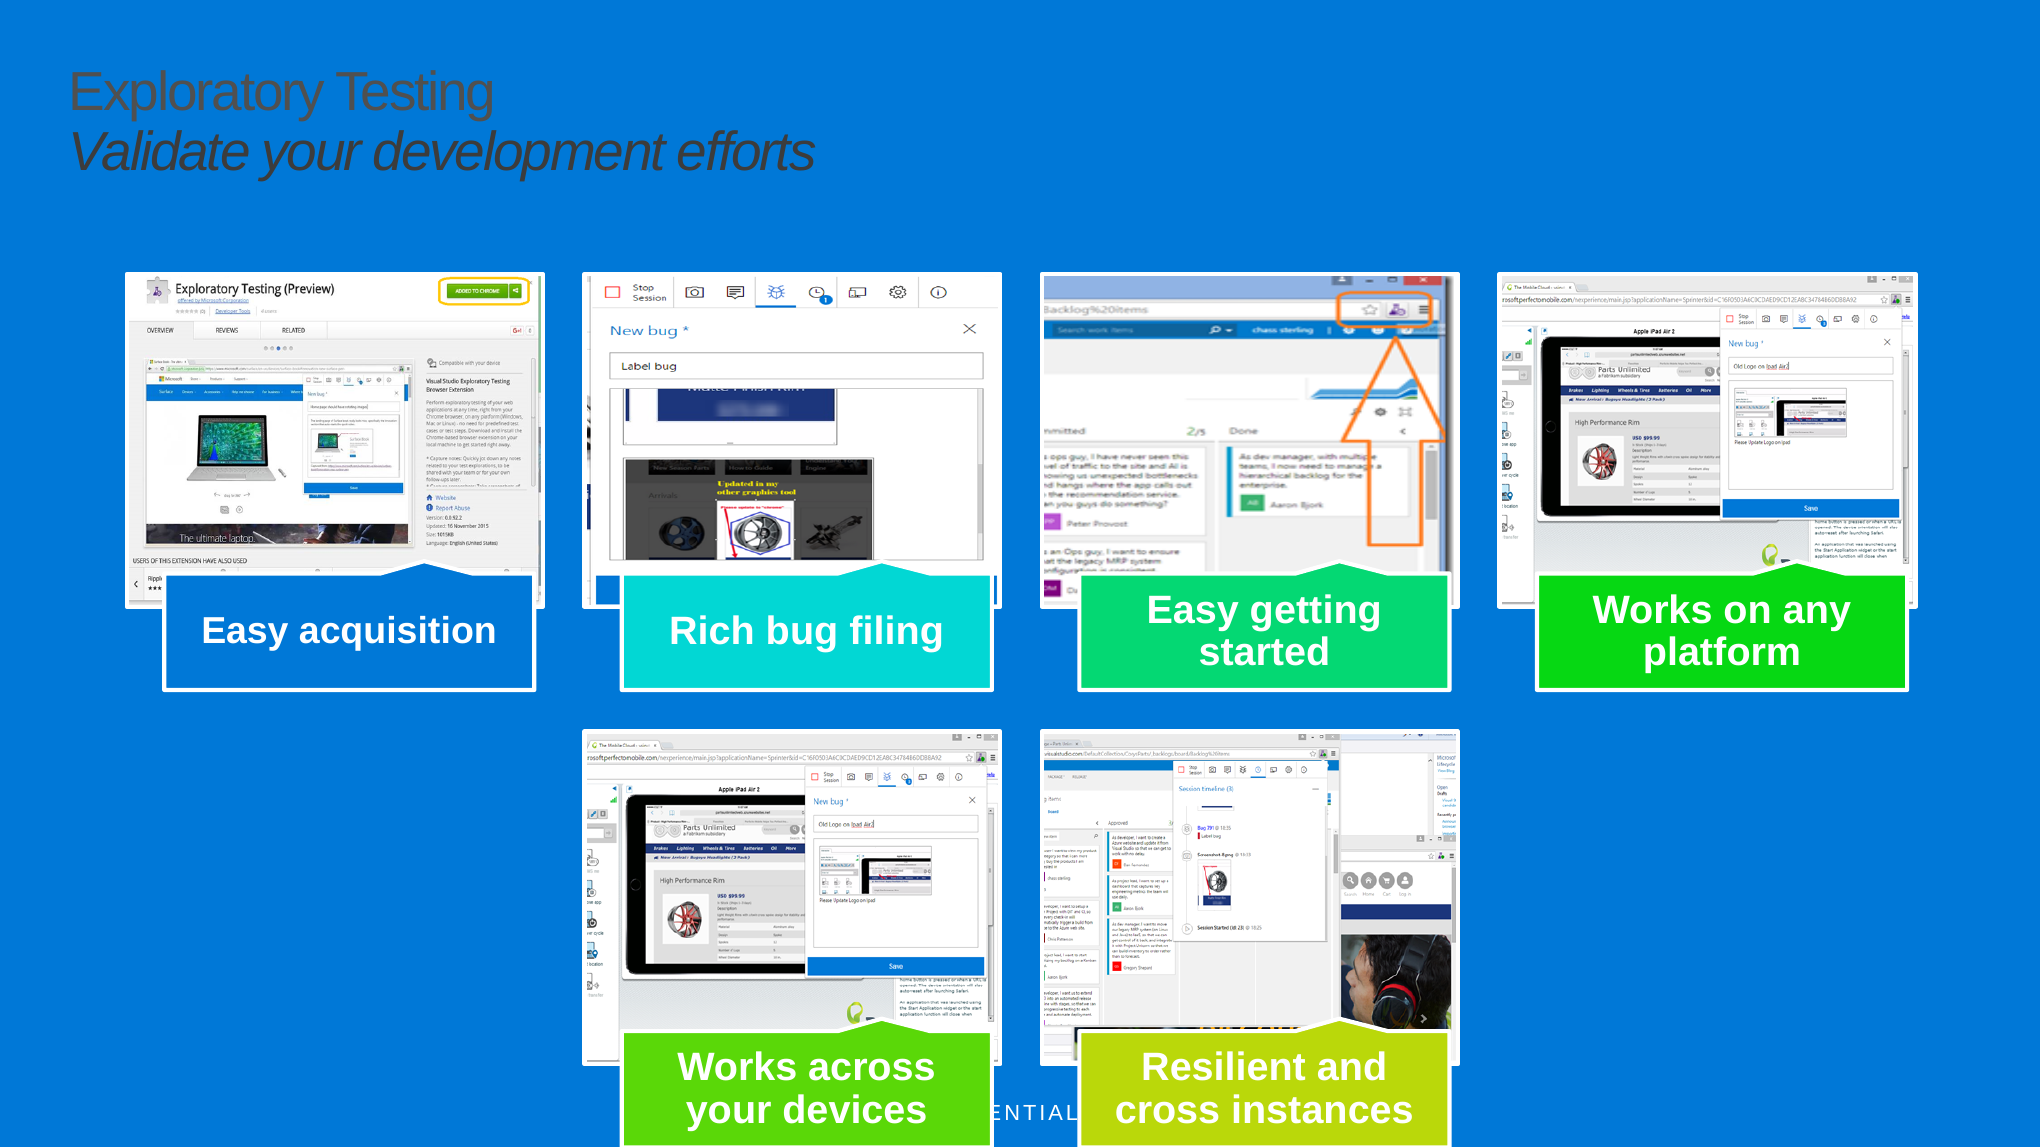

Exploratory Testing
Validate your development efforts

Easy acquisition
Rich bug filing
Easy getting started
Works on any platform

Works across your devices
Resilient and cross instances